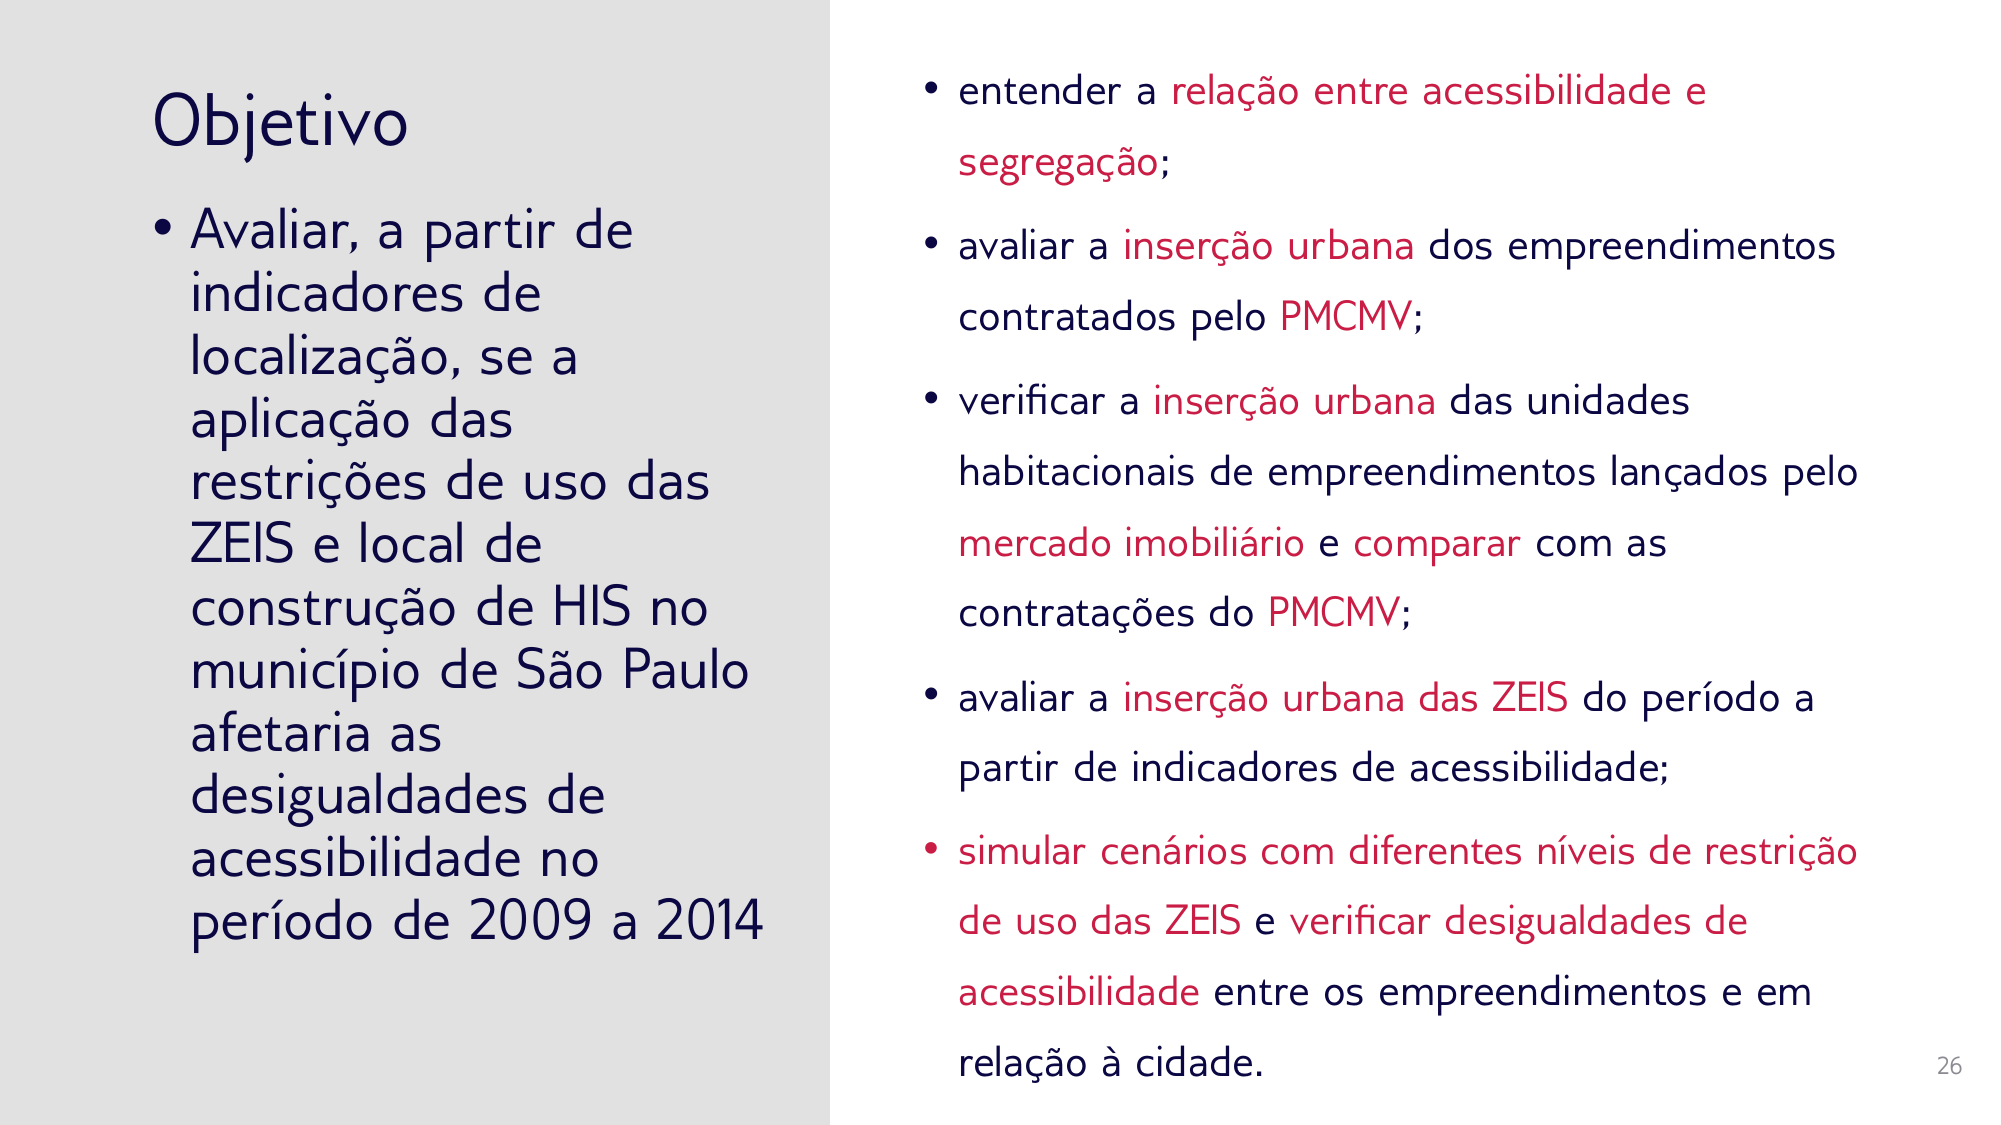

# Objetivo
entender a relação entre acessibilidade e segregação;
avaliar a inserção urbana dos empreendimentos contratados pelo PMCMV;
verificar a inserção urbana das unidades habitacionais de empreendimentos lançados pelo mercado imobiliário e comparar com as contratações do PMCMV;
avaliar a inserção urbana das ZEIS do período a partir de indicadores de acessibilidade;
simular cenários com diferentes níveis de restrição de uso das ZEIS e verificar desigualdades de acessibilidade entre os empreendimentos e em relação à cidade.
Avaliar, a partir de indicadores de localização, se a aplicação das restrições de uso das ZEIS e local de construção de HIS no município de São Paulo afetaria as  desigualdades de acessibilidade no período de 2009 a 2014